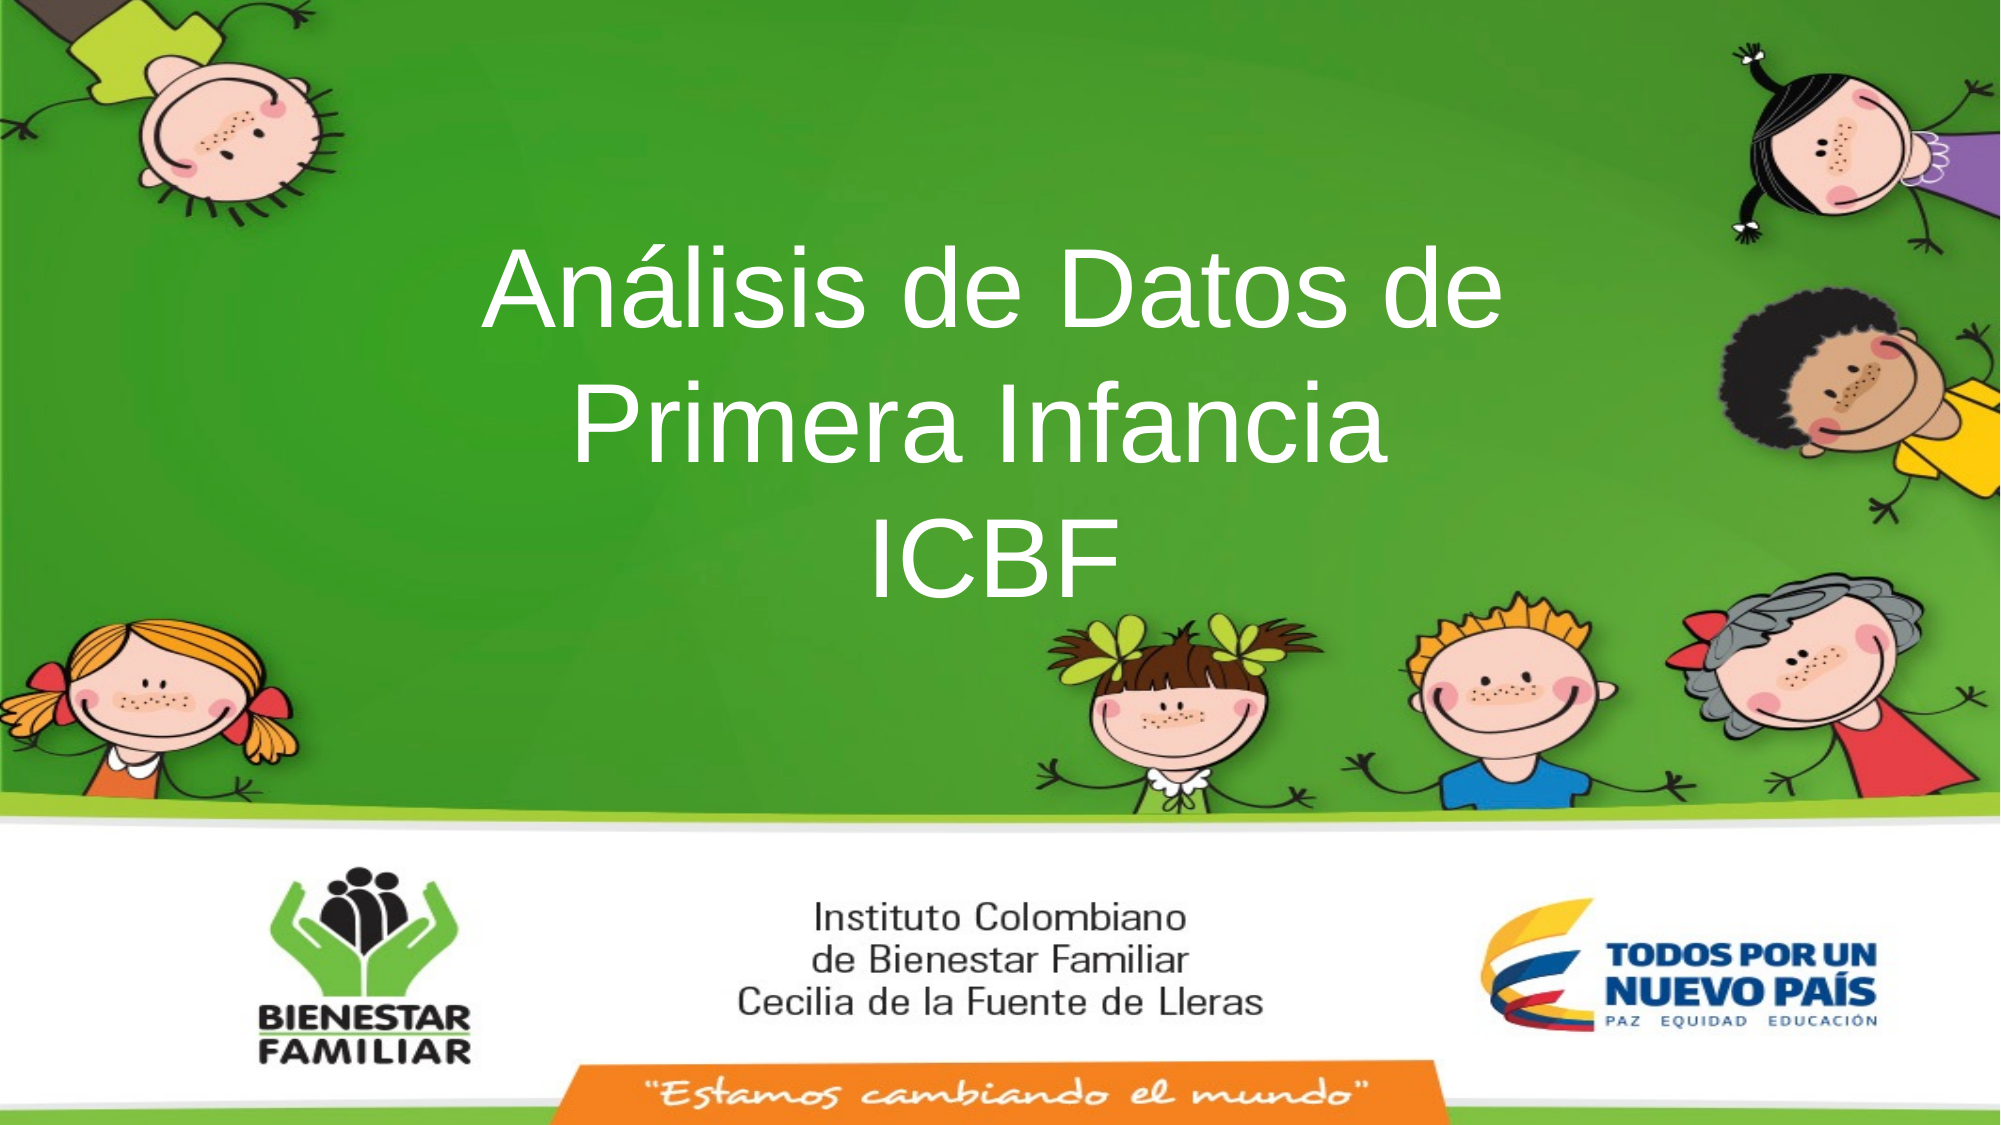

Análisis de Datos de Primera Infancia
ICBF